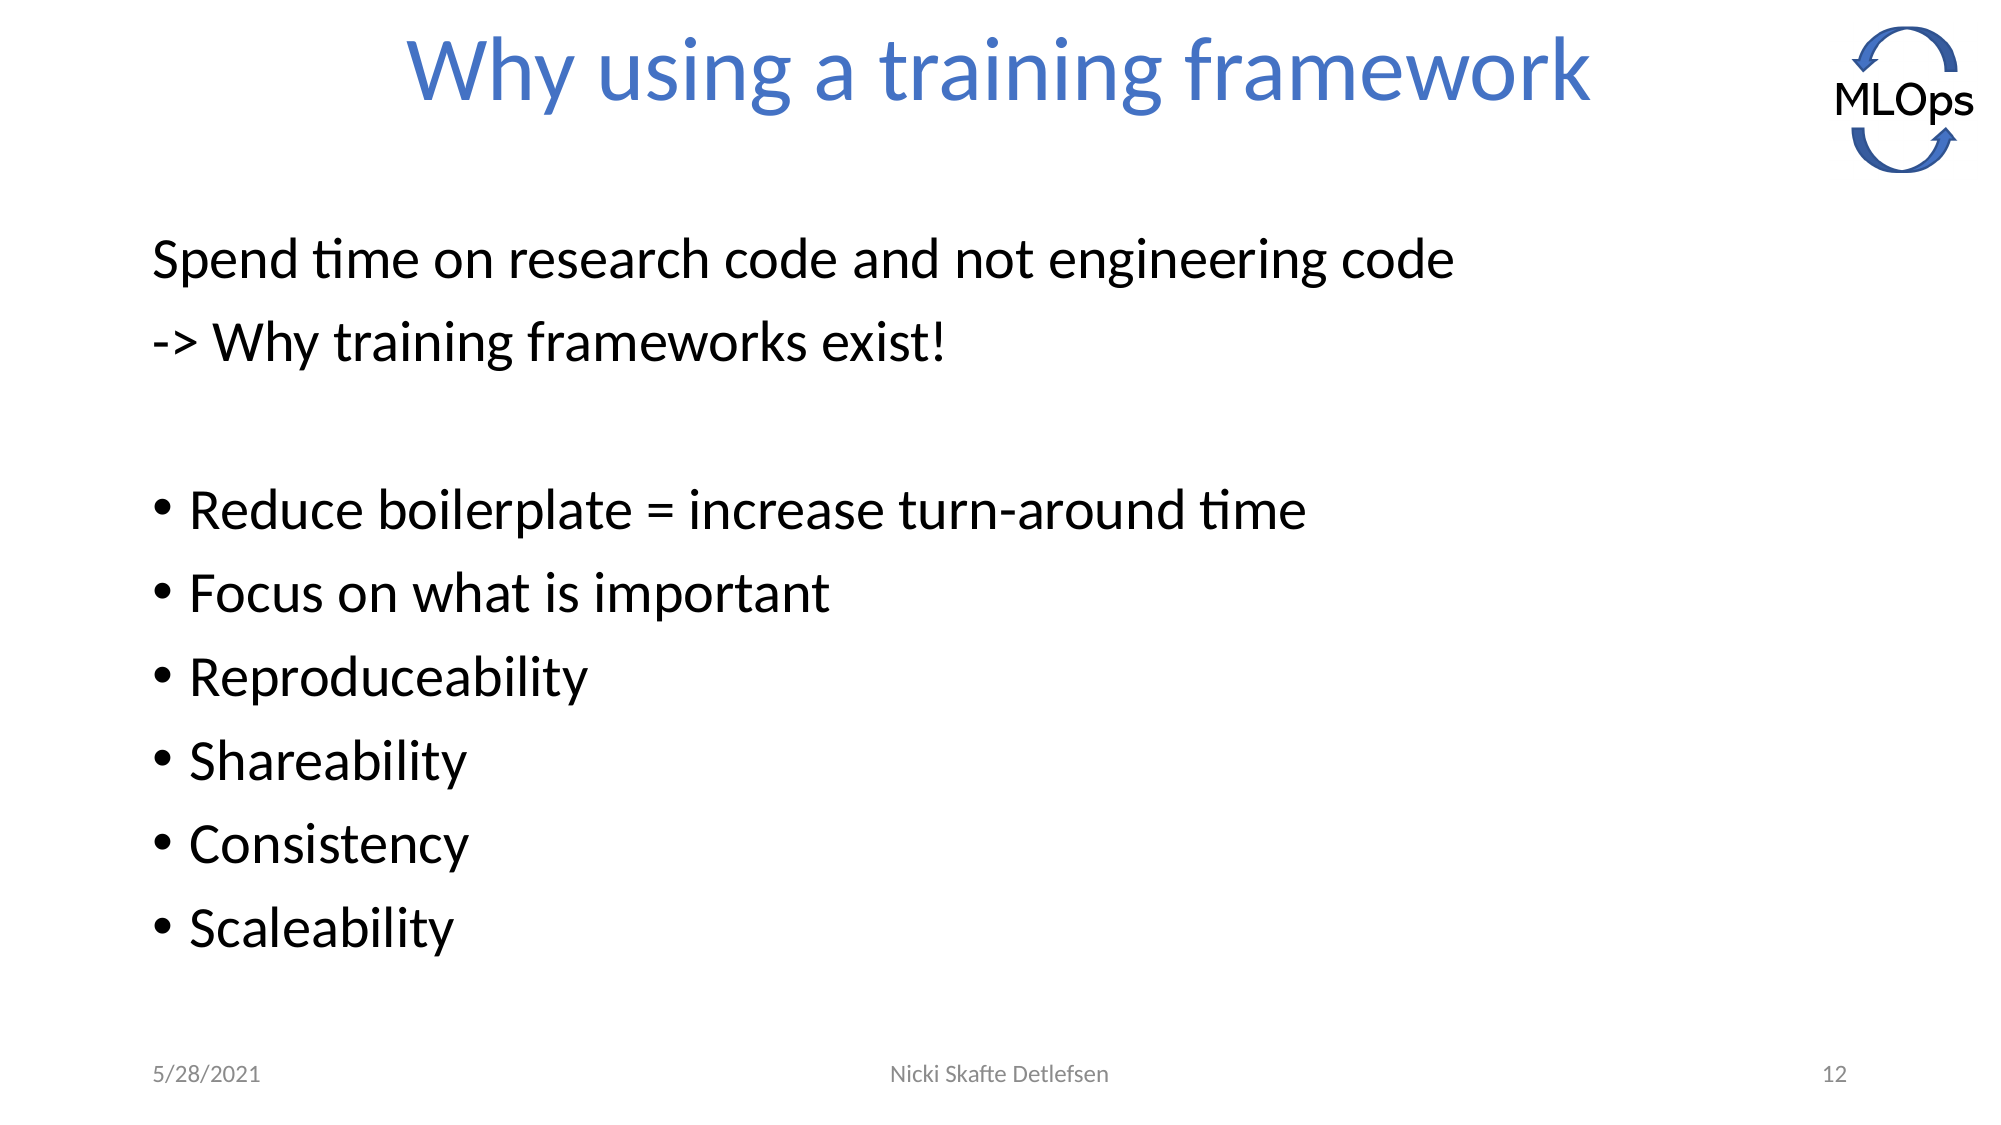

# Why using a training framework
Spend time on research code and not engineering code
-> Why training frameworks exist!

Reduce boilerplate = increase turn-around time
Focus on what is important
Reproduceability
Shareability
Consistency
Scaleability
5/28/2021
Nicki Skafte Detlefsen
12